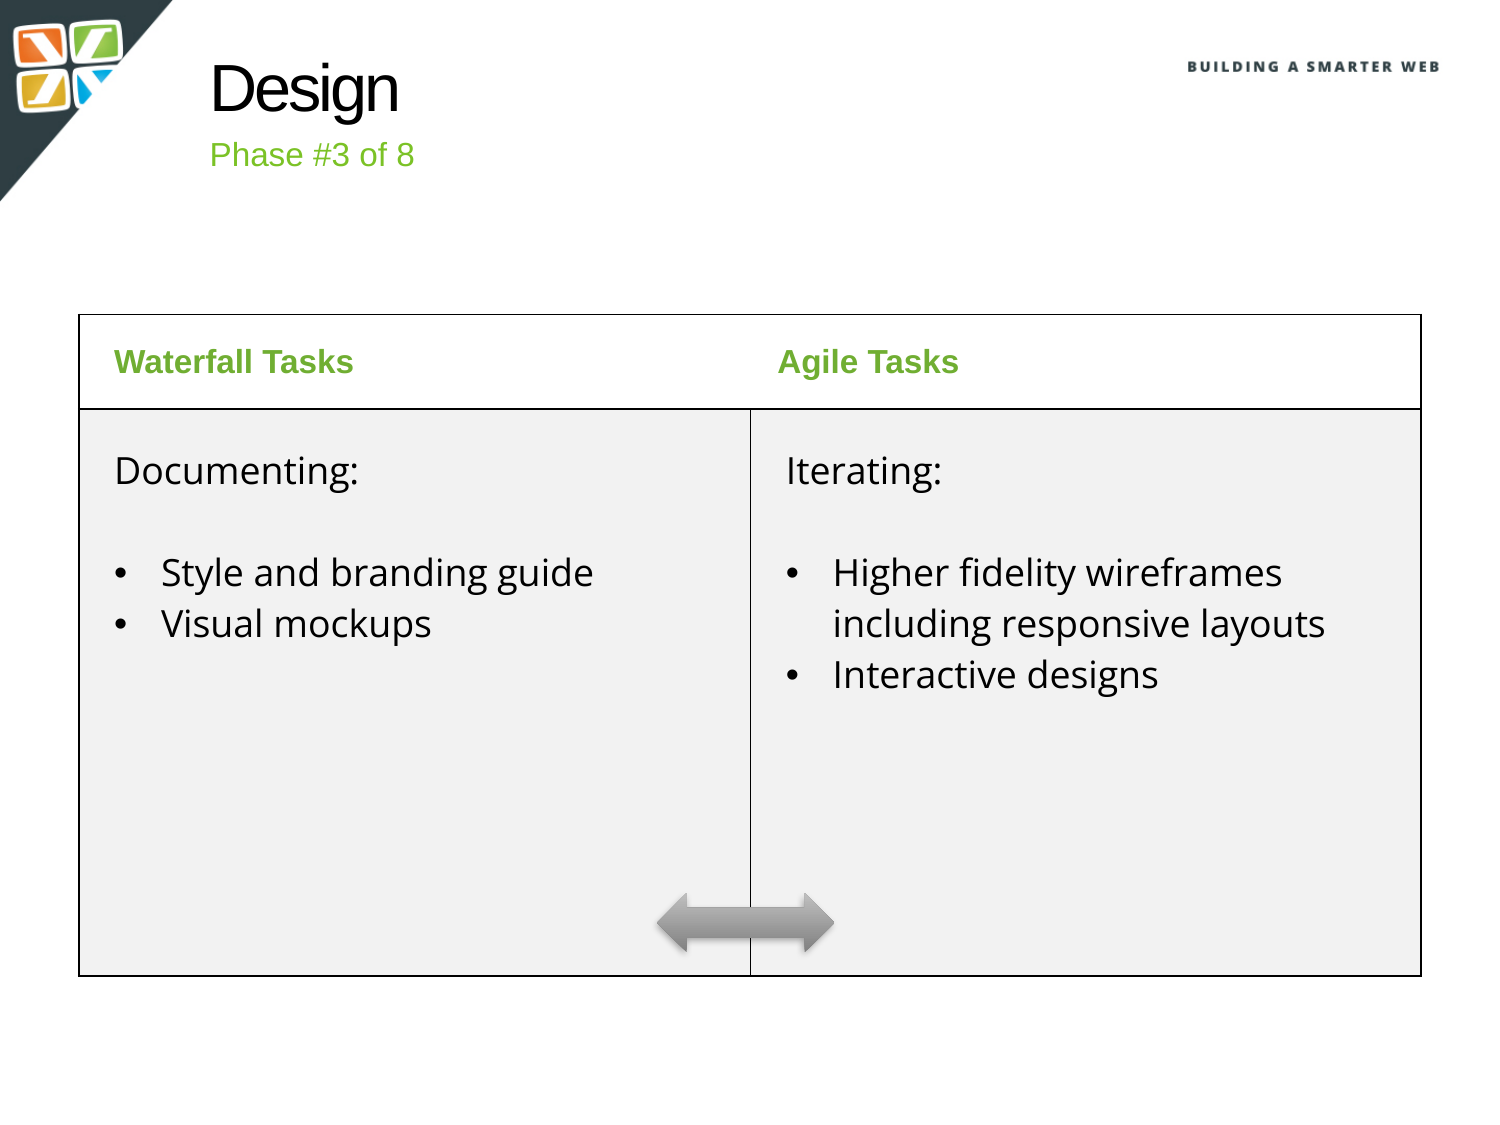

Design

Phase #3 of 8
| Waterfall Tasks Agile Tasks |  |
| --- | --- |
| Documenting: Style and branding guide Visual mockups | Iterating: Higher fidelity wireframes including responsive layouts Interactive designs |